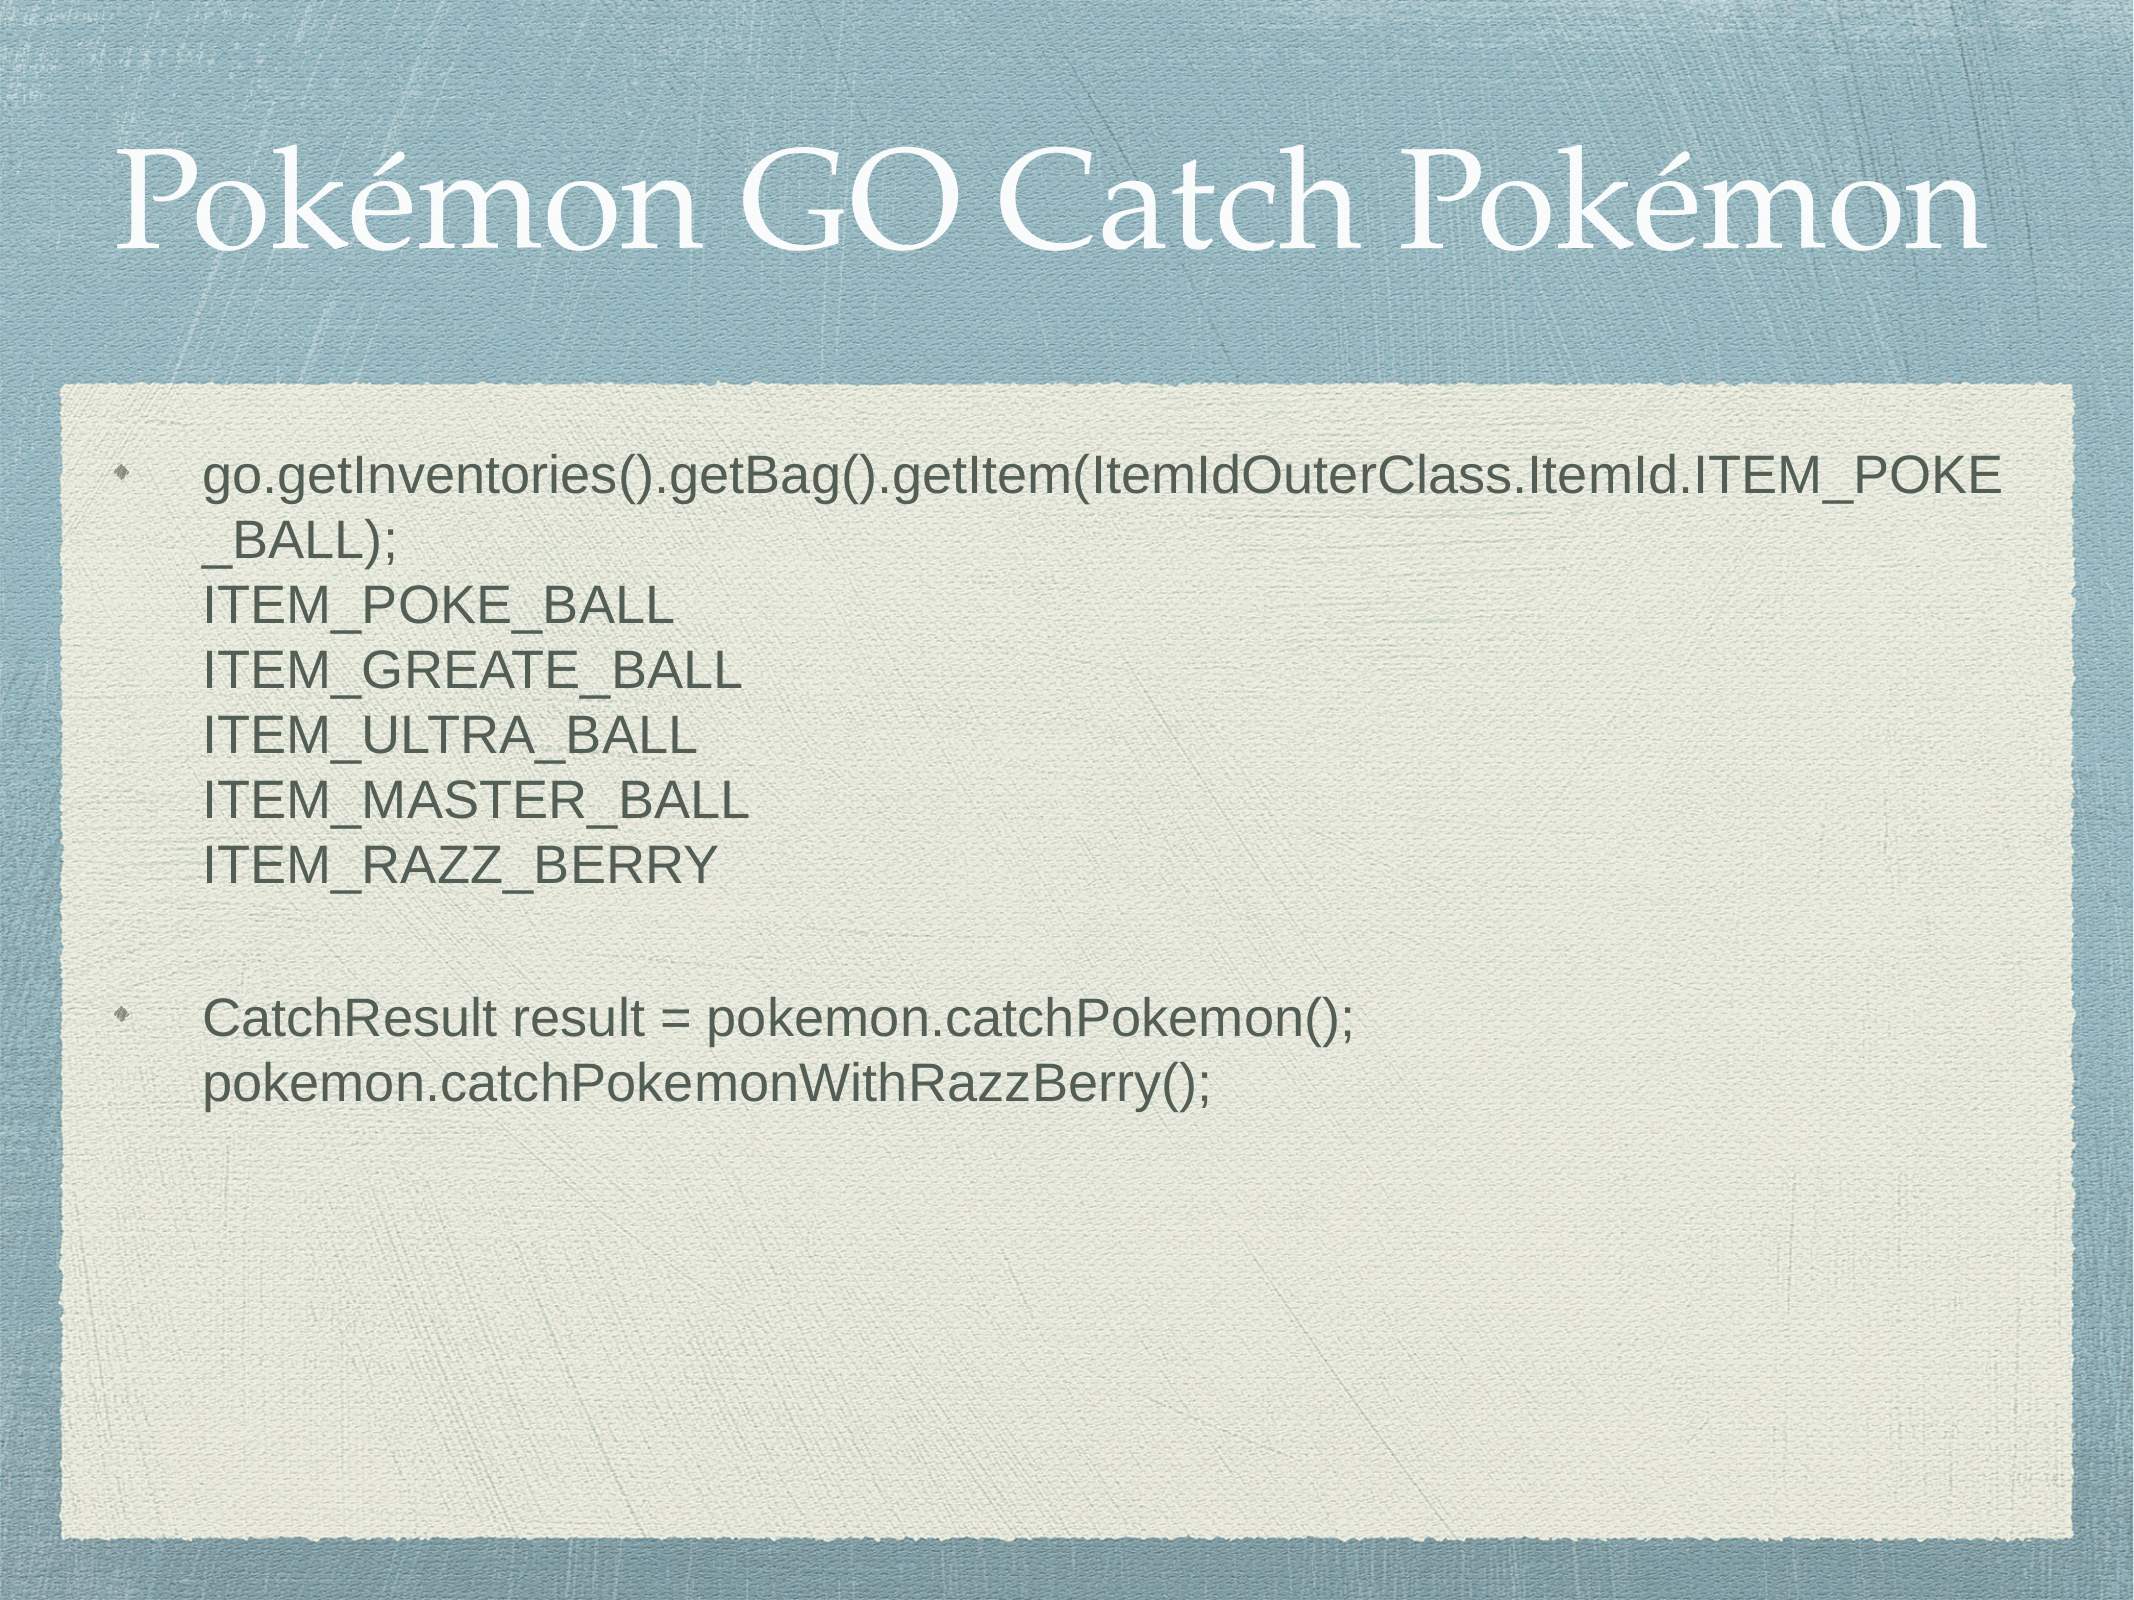

# Pokémon GO Catch Pokémon
go.getInventories().getBag().getItem(ItemIdOuterClass.ItemId.ITEM_POKE_BALL);
ITEM_POKE_BALL
ITEM_GREATE_BALL
ITEM_ULTRA_BALL
ITEM_MASTER_BALL
ITEM_RAZZ_BERRY
CatchResult result = pokemon.catchPokemon();
pokemon.catchPokemonWithRazzBerry();